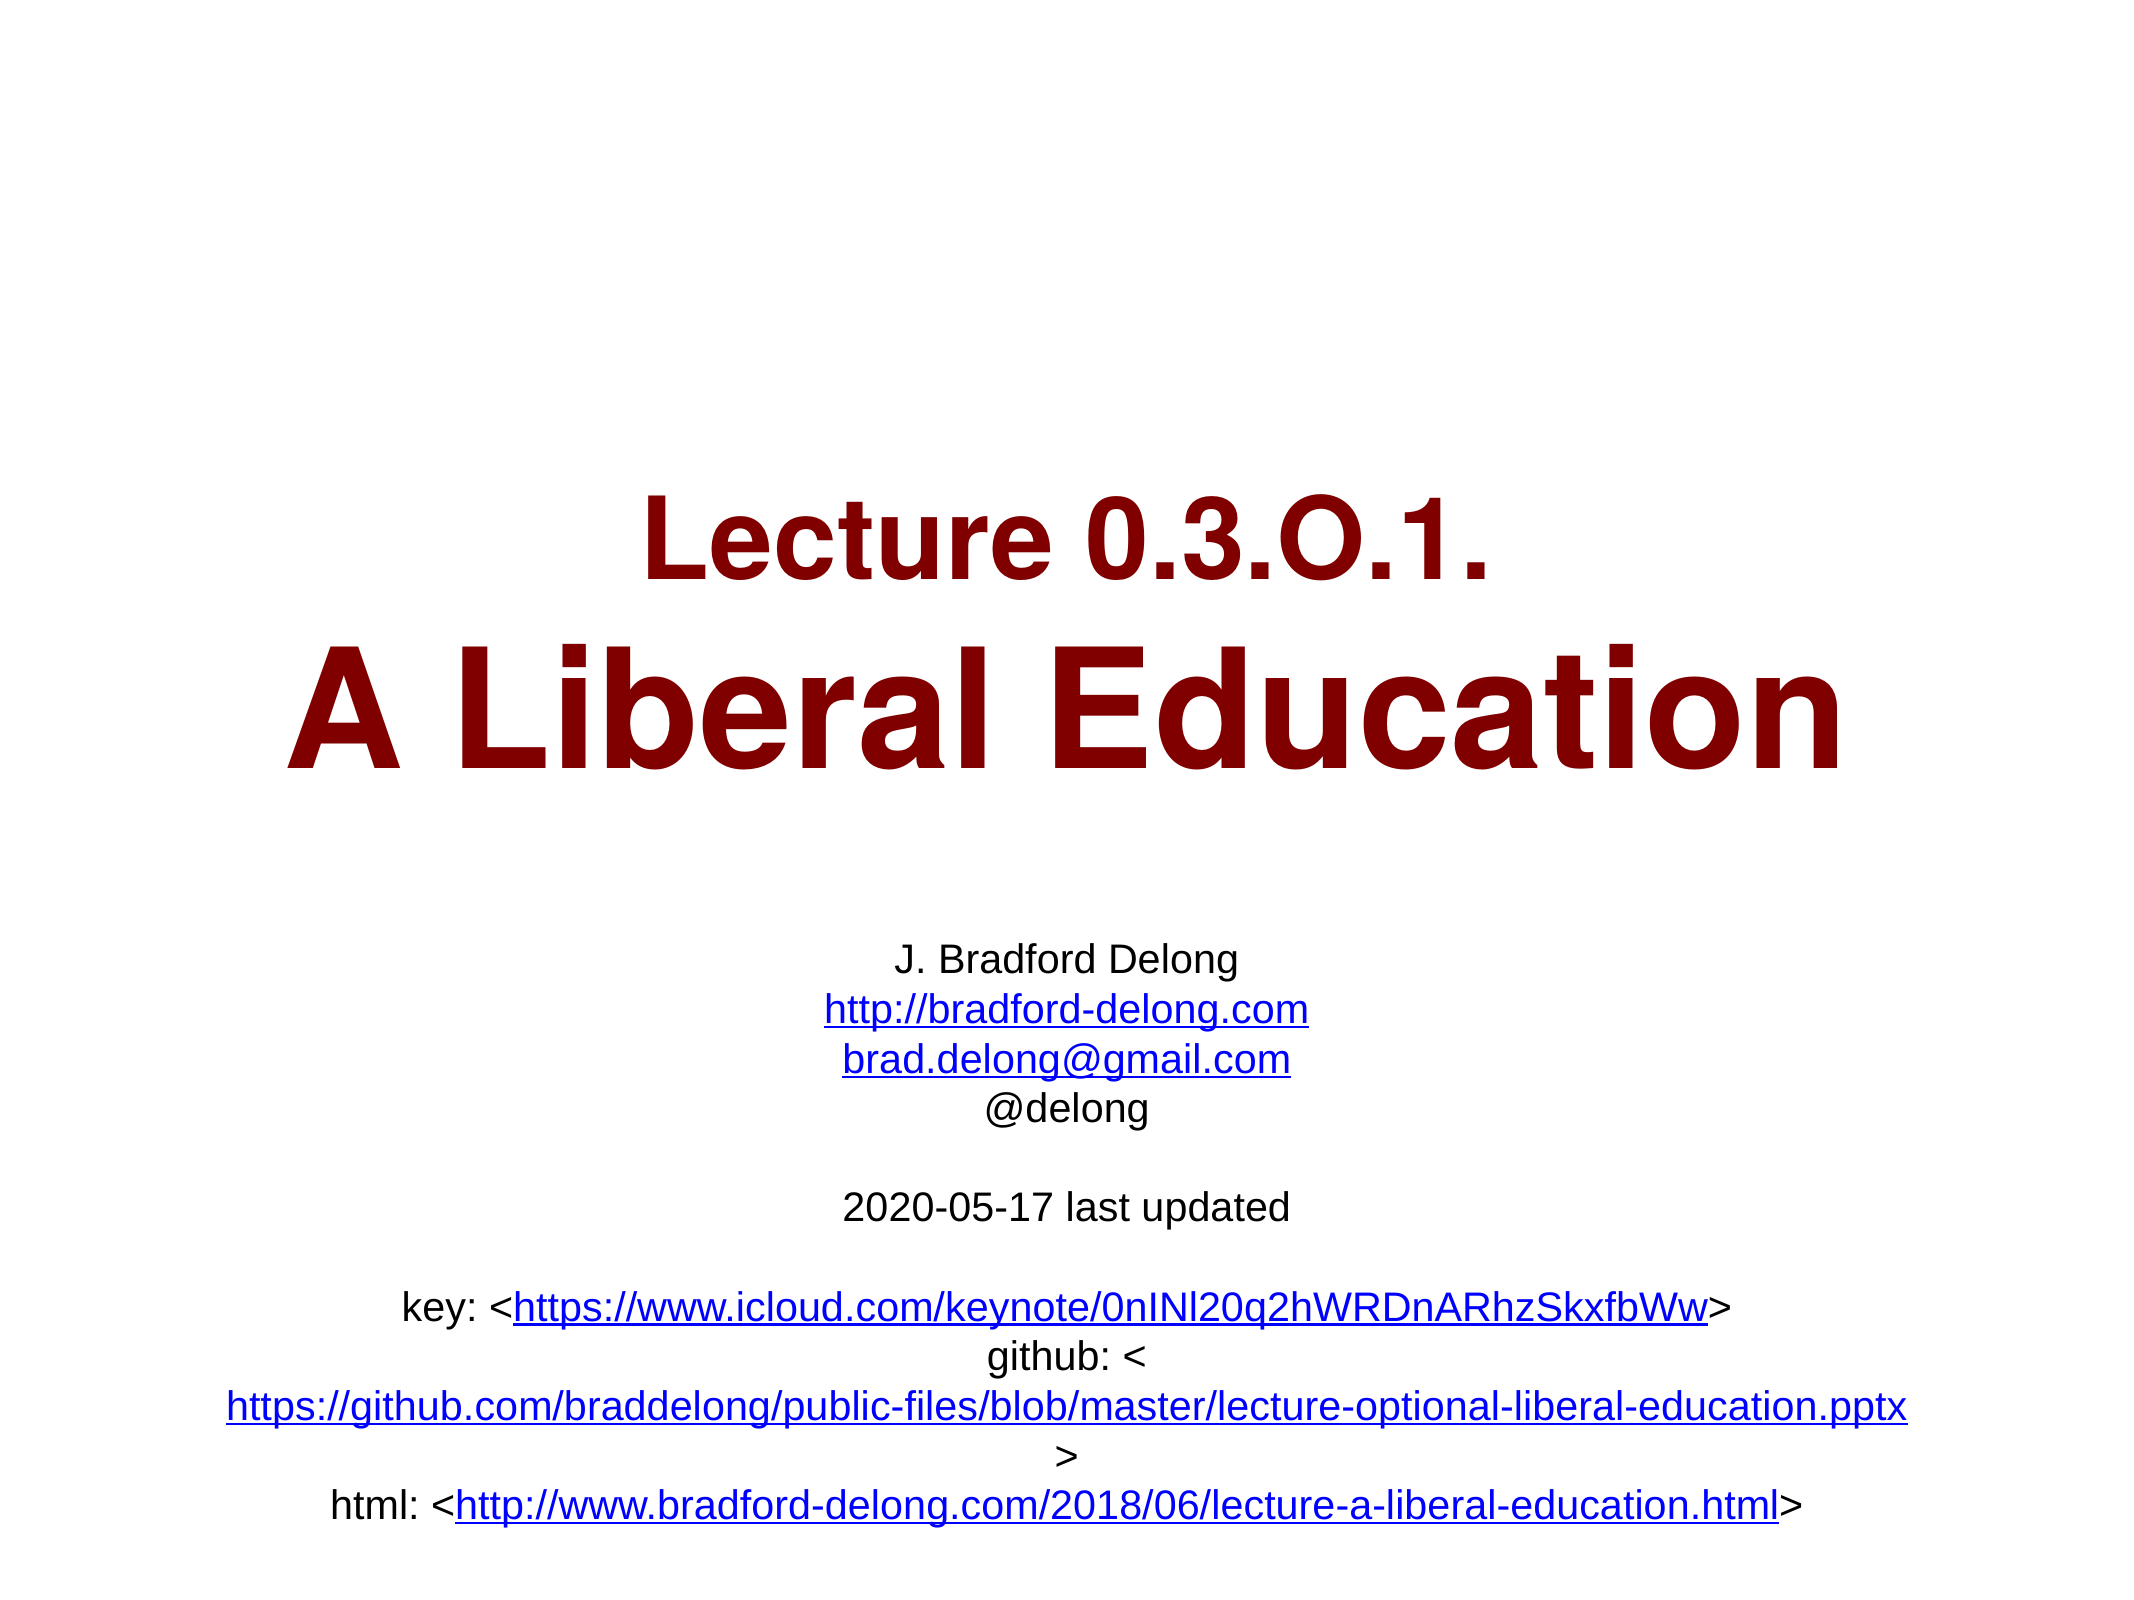

# Lecture 0.3.O.1.
A Liberal Education

J. Bradford Delong
http://bradford-delong.com
brad.delong@gmail.com
@delong

2020-05-17 last updated

key: <https://www.icloud.com/keynote/0nINl20q2hWRDnARhzSkxfbWw>
github: <https://github.com/braddelong/public-files/blob/master/lecture-optional-liberal-education.pptx>
html: <http://www.bradford-delong.com/2018/06/lecture-a-liberal-education.html>